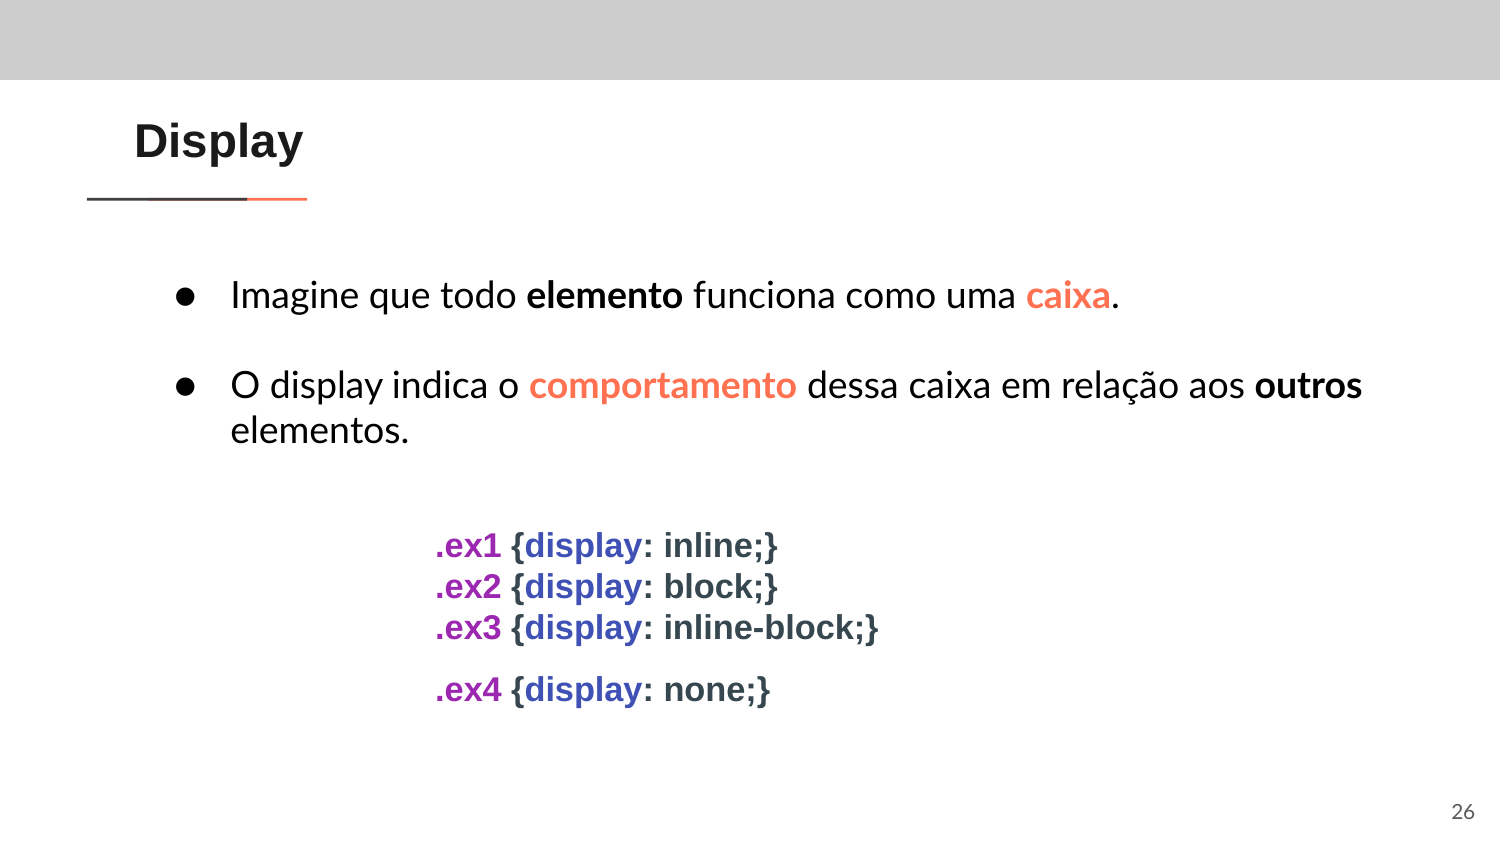

# Display
Imagine que todo elemento funciona como uma caixa.

O display indica o comportamento dessa caixa em relação aos outros elementos.
 .ex1 {display: inline;}
 .ex2 {display: block;}
 .ex3 {display: inline-block;}
 .ex4 {display: none;}
26